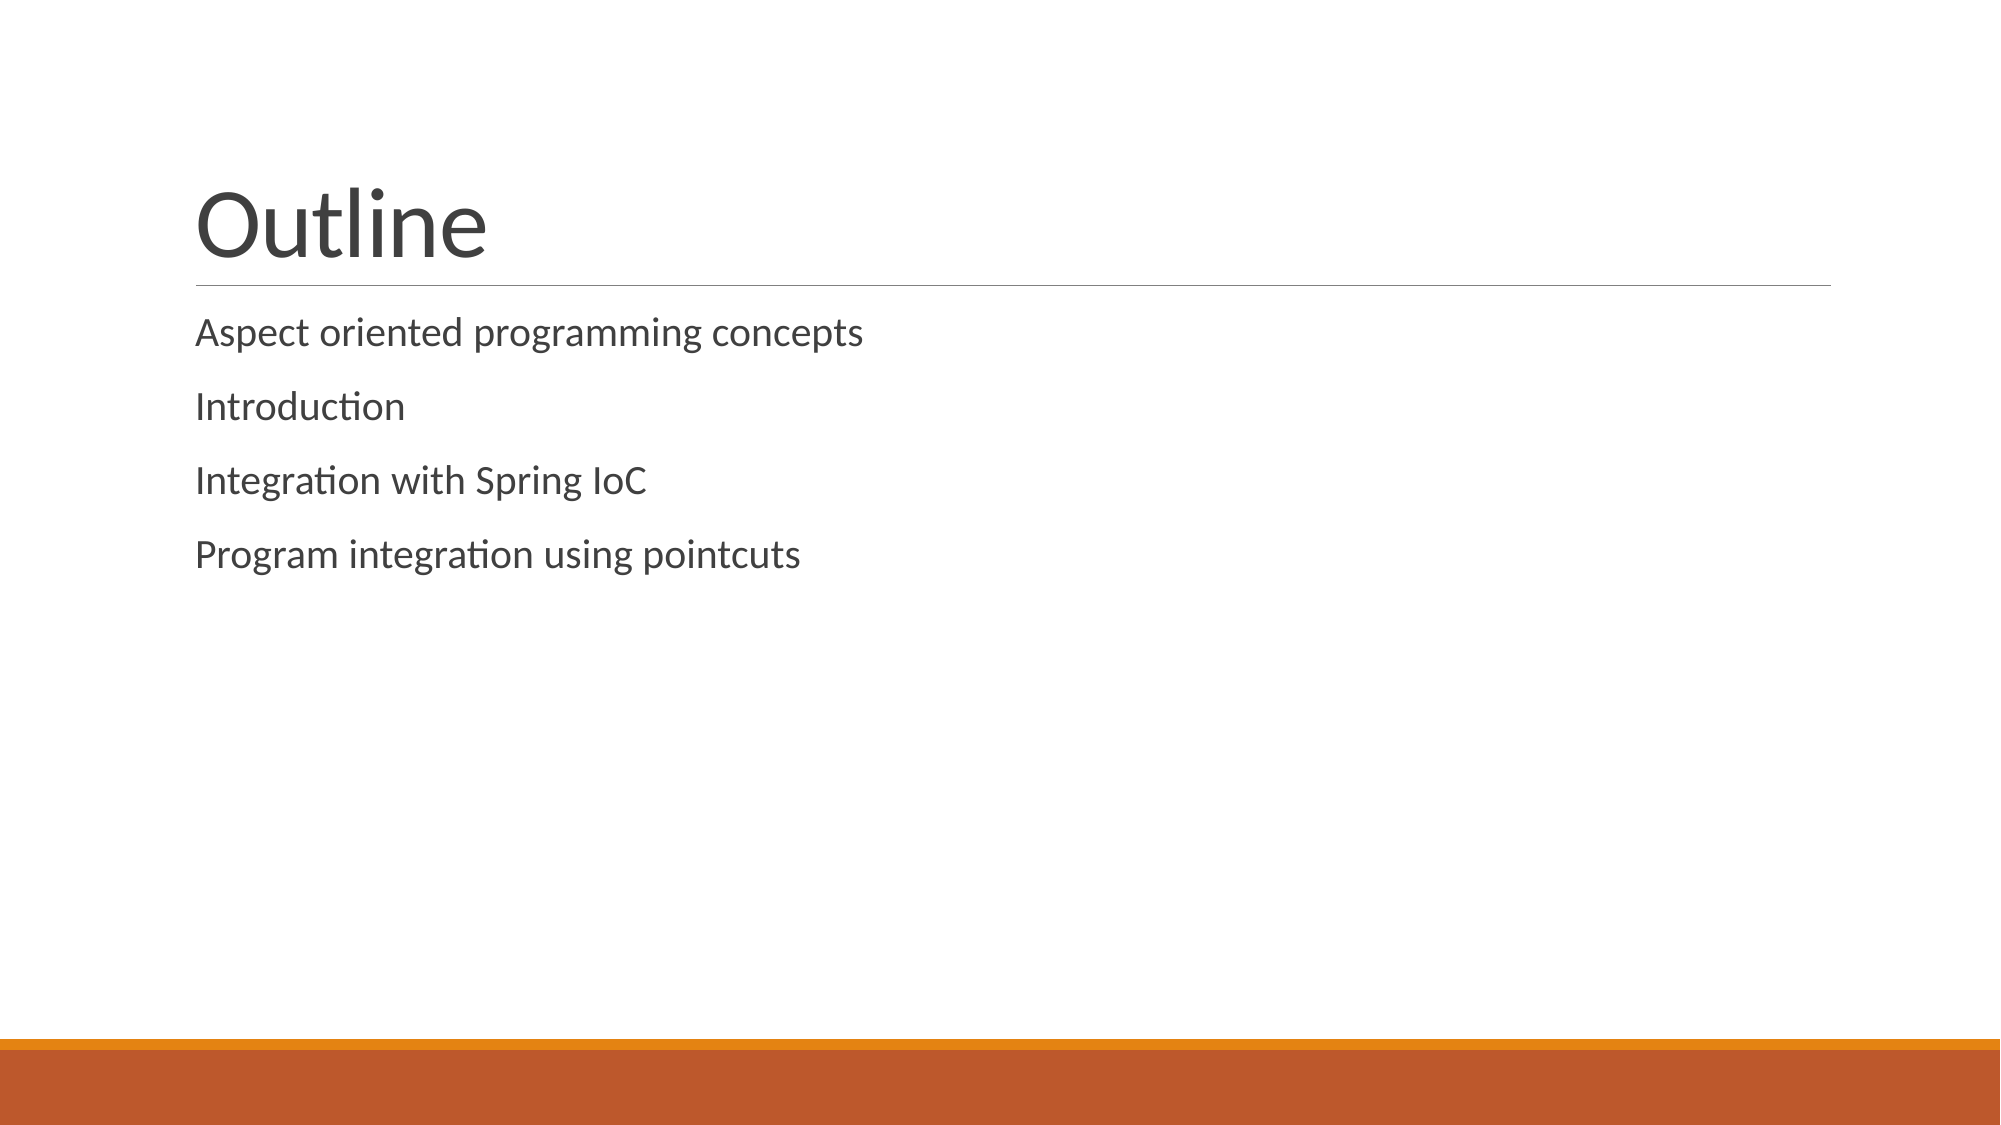

# Outline
Aspect oriented programming concepts
Introduction
Integration with Spring IoC
Program integration using pointcuts